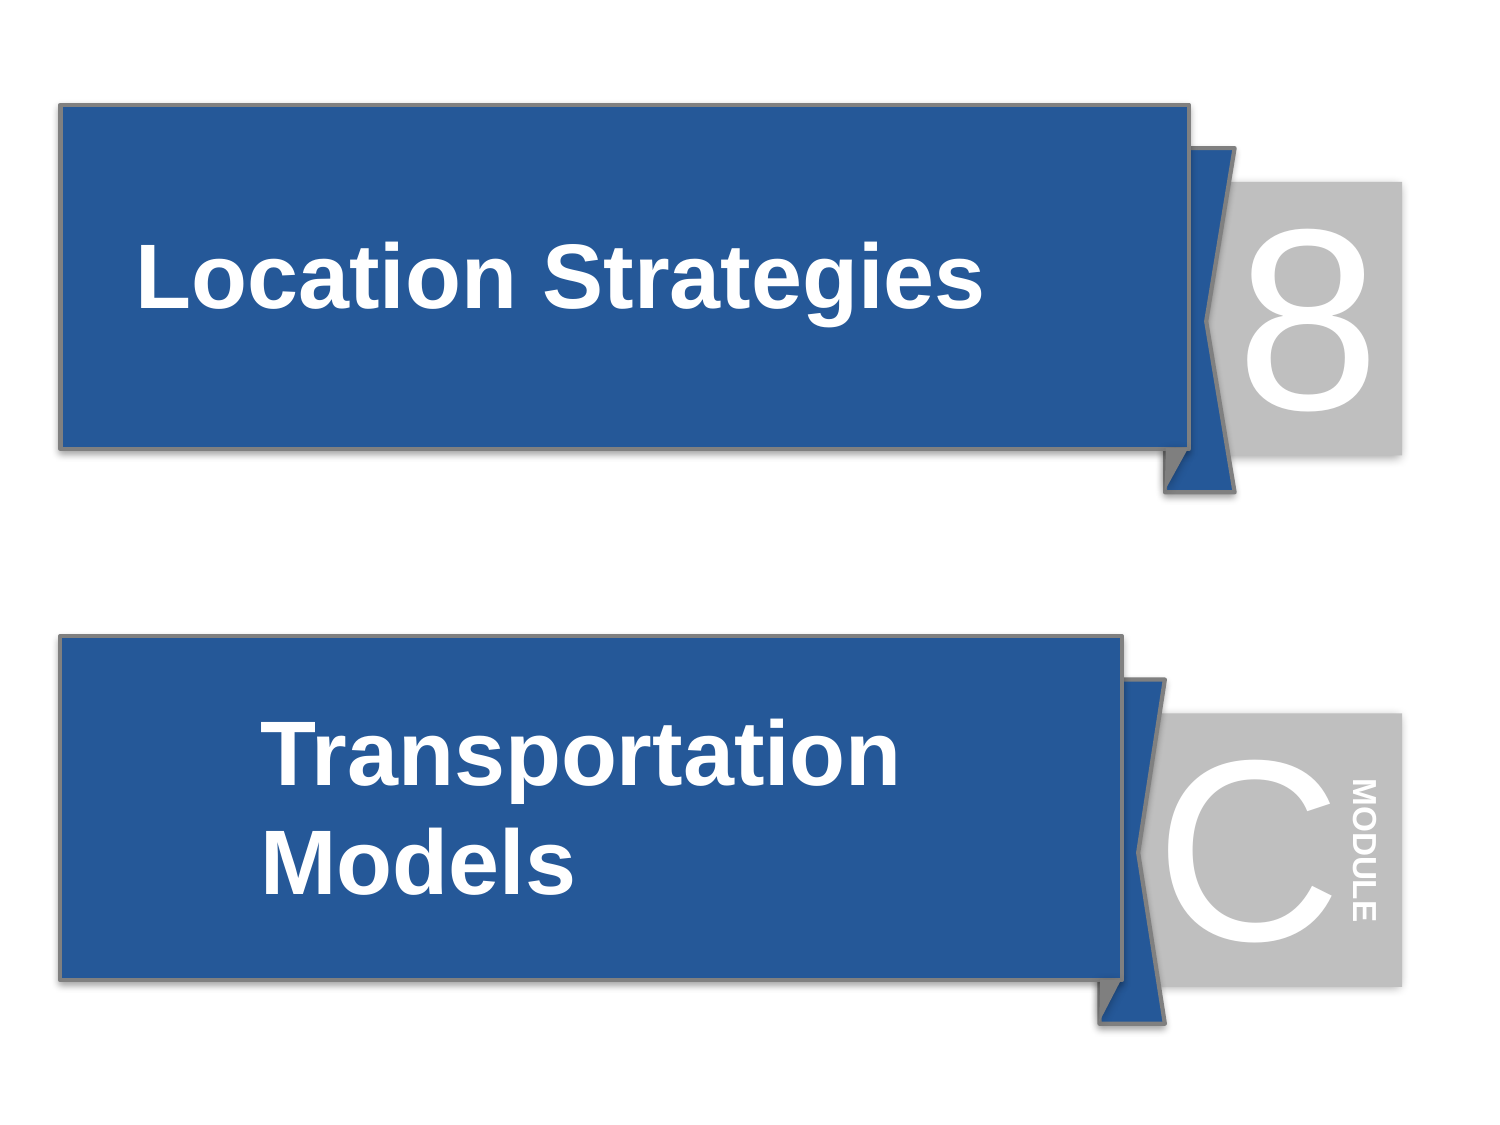

Location Strategies

8

Transportation Models

C

MODULE